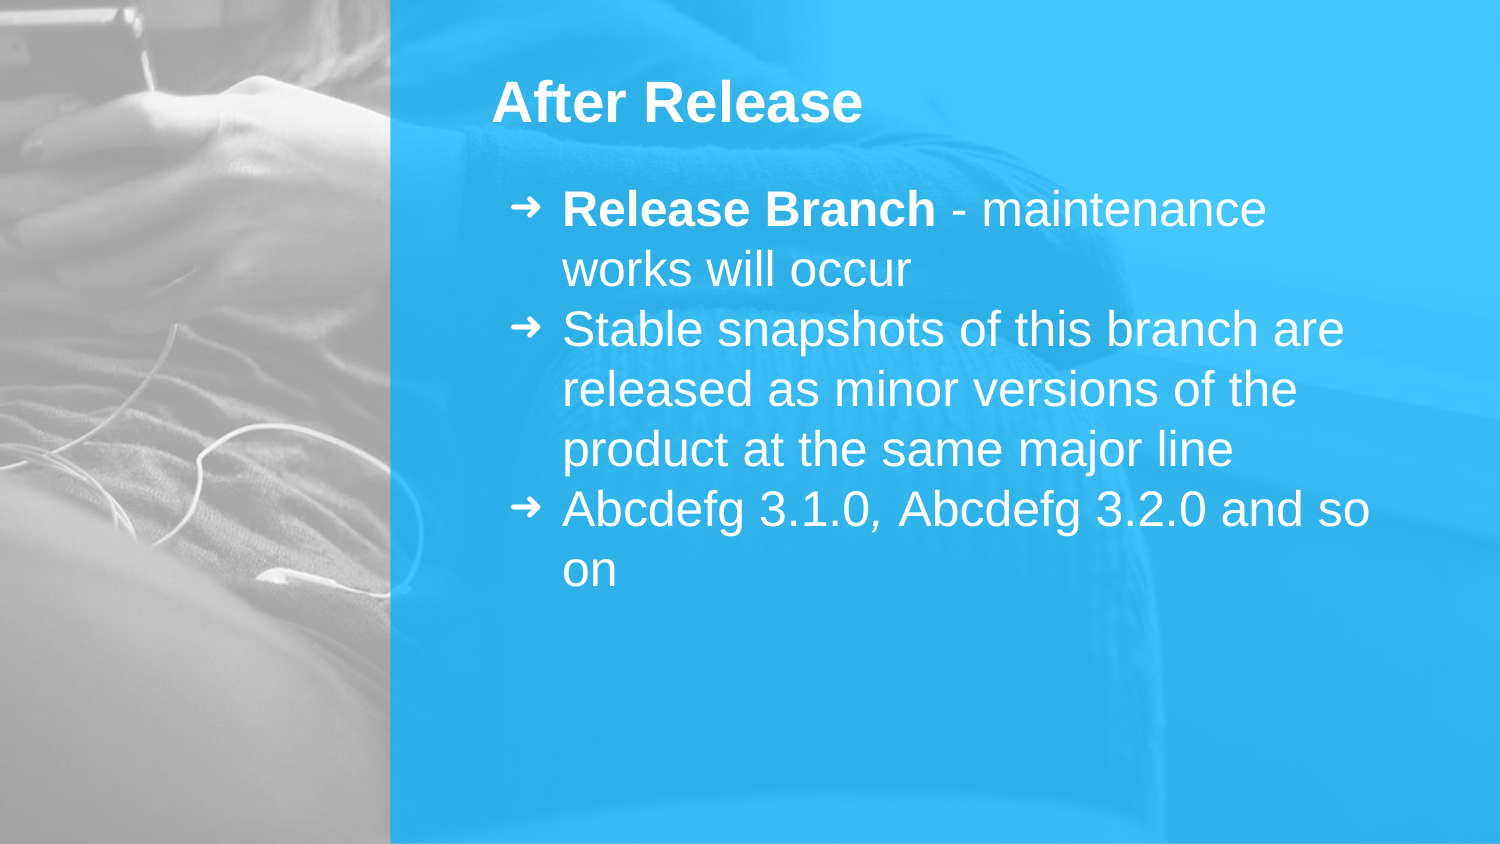

# After Release
Release Branch - maintenance works will occur
Stable snapshots of this branch are released as minor versions of the product at the same major line
Abcdefg 3.1.0, Abcdefg 3.2.0 and so on